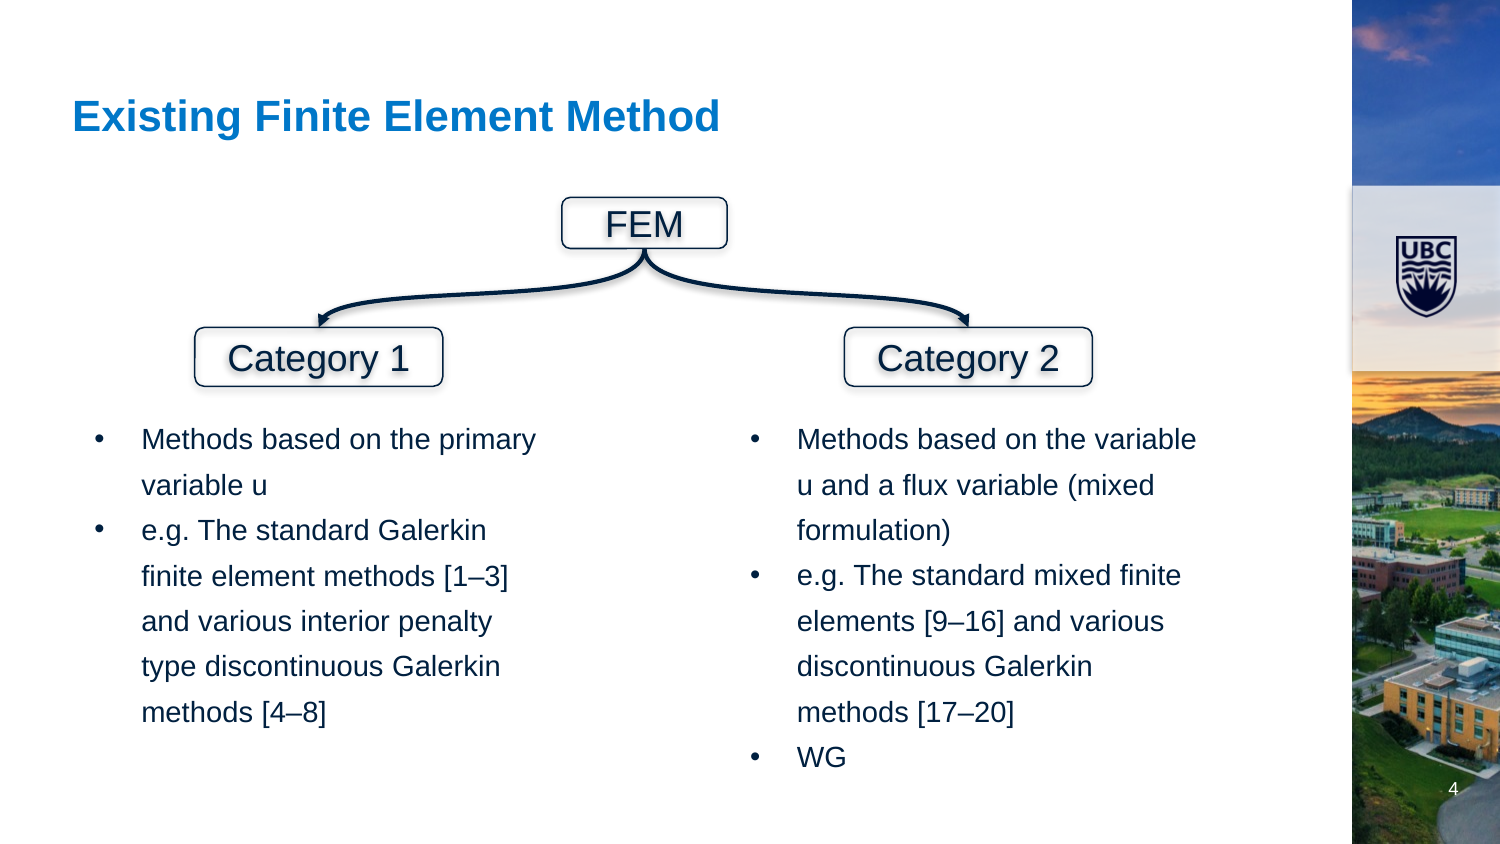

# Existing Finite Element Method
FEM
Category 1
Category 2
Methods based on the primary variable u
e.g. The standard Galerkin finite element methods [1–3] and various interior penalty type discontinuous Galerkin methods [4–8]
Methods based on the variable u and a flux variable (mixed formulation)
e.g. The standard mixed finite elements [9–16] and various discontinuous Galerkin methods [17–20]
WG